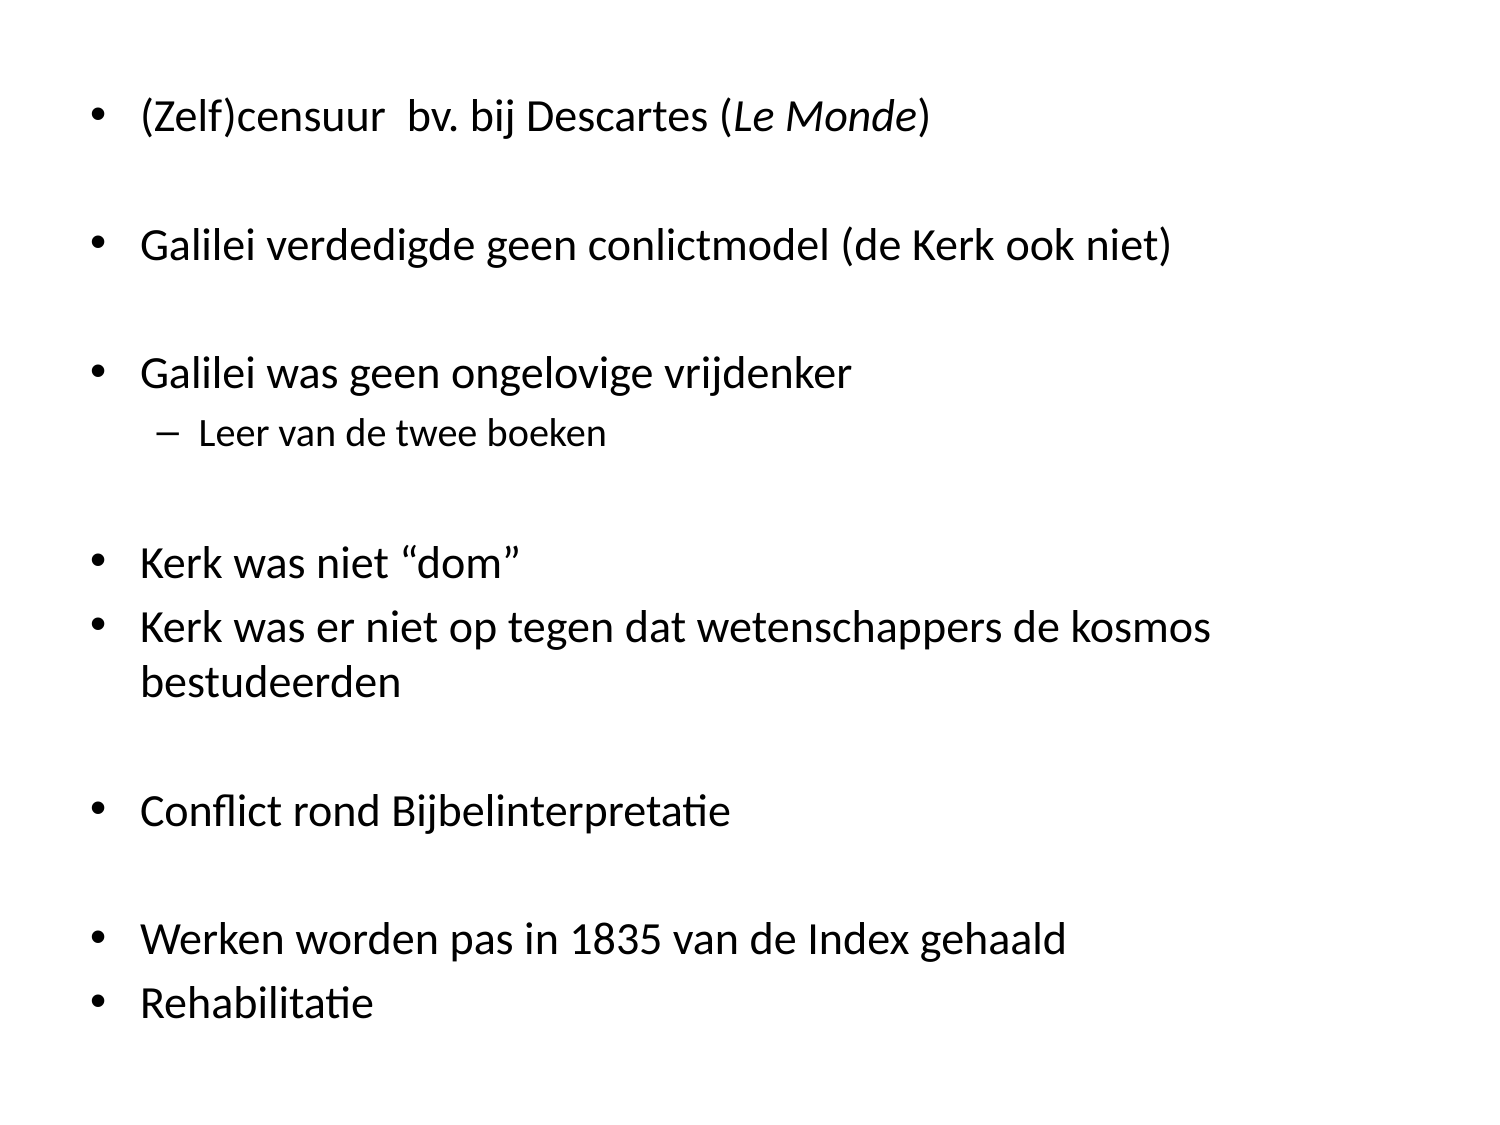

(Zelf)censuur  bv. bij Descartes (Le Monde)

Galilei verdedigde geen conlictmodel (de Kerk ook niet)

Galilei was geen ongelovige vrijdenker
Leer van de twee boeken

Kerk was niet “dom”
Kerk was er niet op tegen dat wetenschappers de kosmos bestudeerden

Conflict rond Bijbelinterpretatie

Werken worden pas in 1835 van de Index gehaald
Rehabilitatie